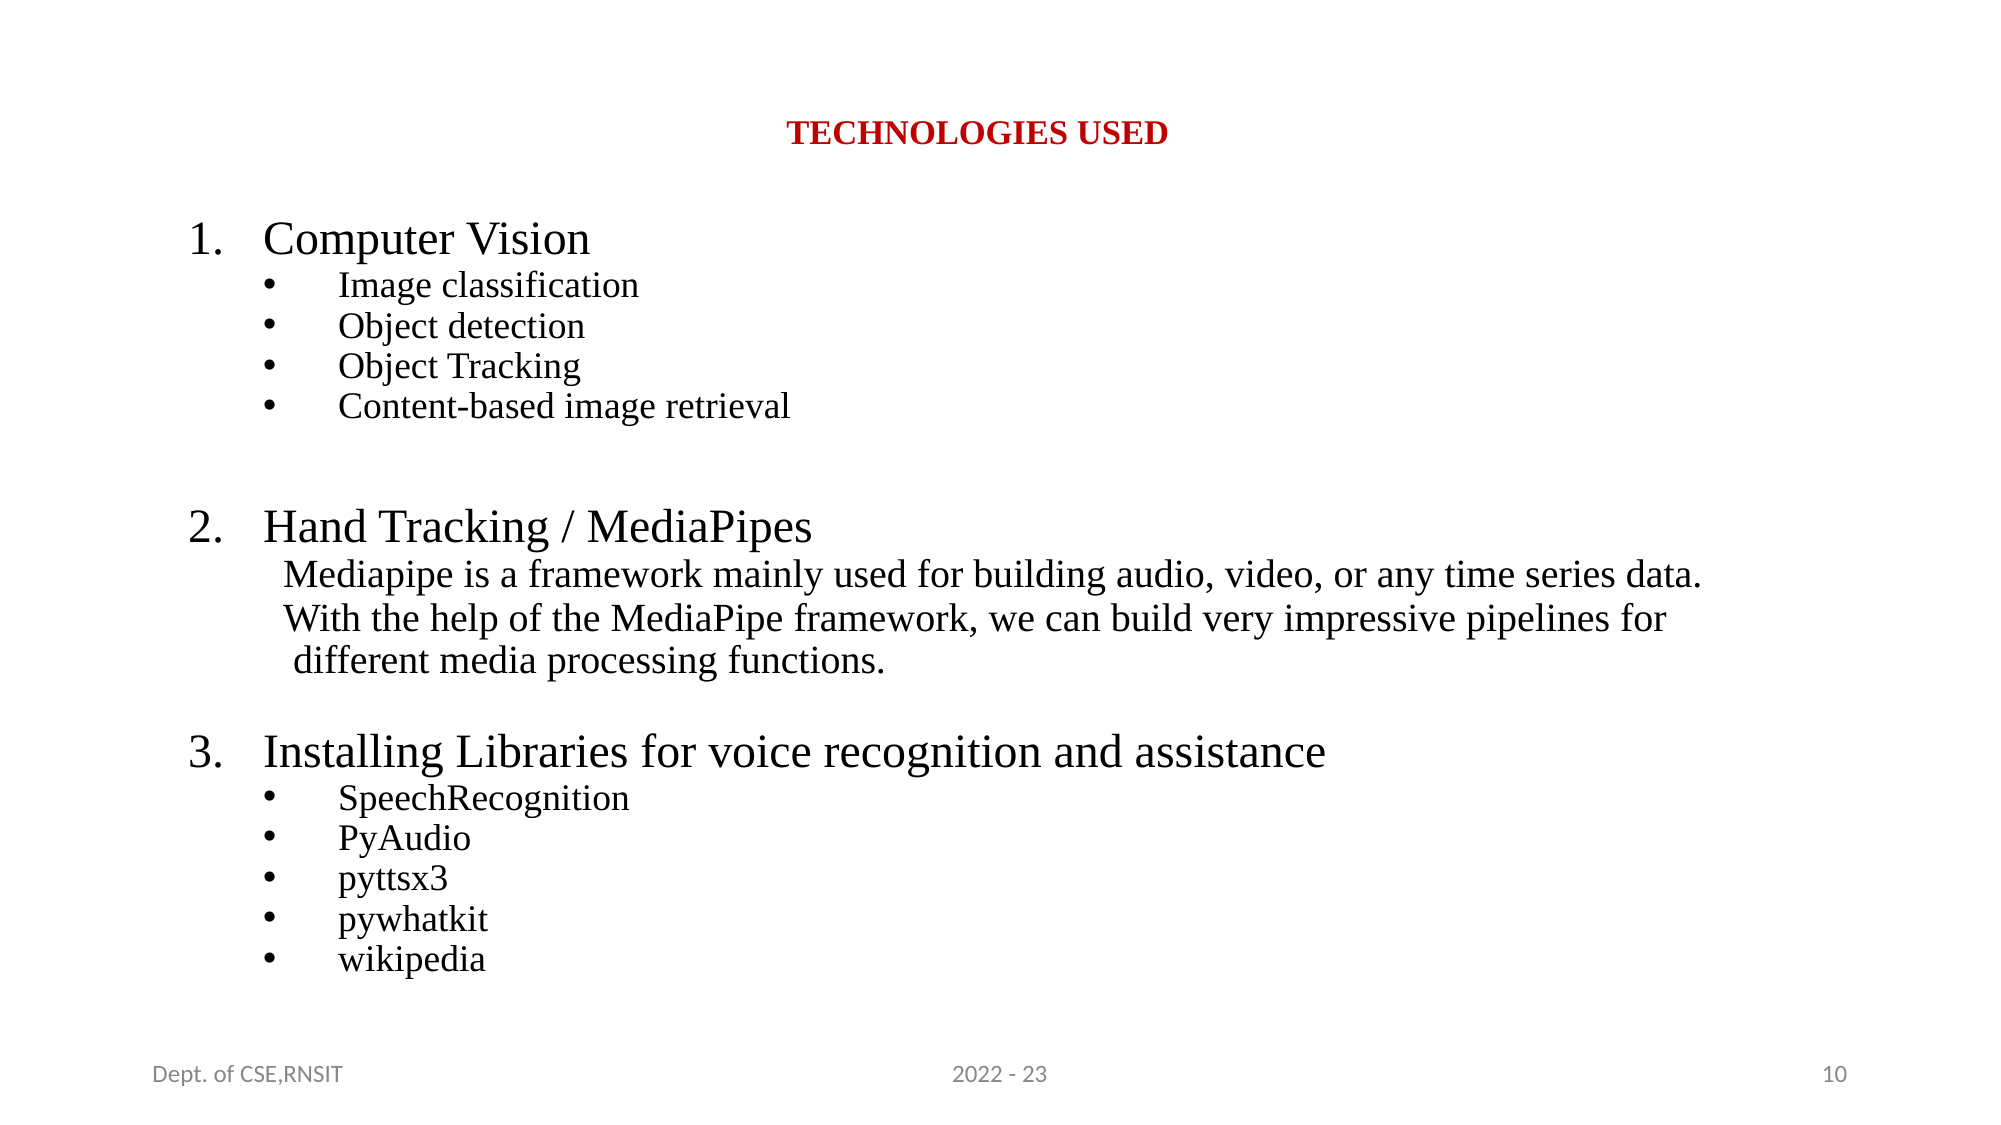

# TECHNOLOGIES USED
Computer Vision
Image classification
Object detection
Object Tracking
Content-based image retrieval

Hand Tracking / MediaPipes
  Mediapipe is a framework mainly used for building audio, video, or any time series data.
  With the help of the MediaPipe framework, we can build very impressive pipelines for
   different media processing functions.

Installing Libraries for voice recognition and assistance
SpeechRecognition
PyAudio
pyttsx3
pywhatkit
wikipedia

Dept. of CSE,RNSIT
2022 - 23
10